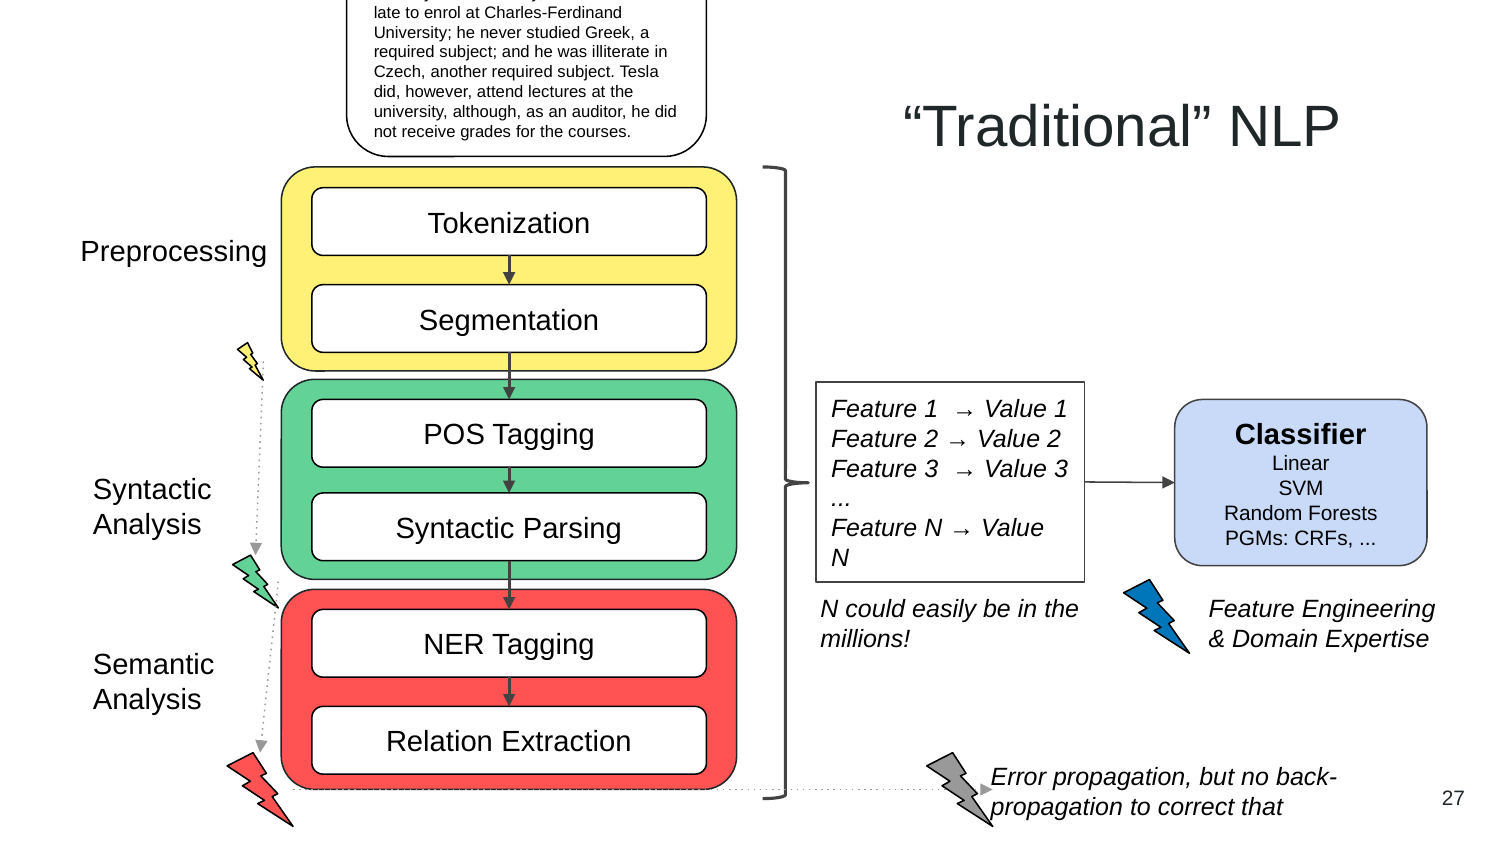

In January 1880, two of Tesla's uncles put together enough money to help him leave Gospić for Prague where he was to study. Unfortunately, he arrived too late to enrol at Charles-Ferdinand University; he never studied Greek, a required subject; and he was illiterate in Czech, another required subject. Tesla did, however, attend lectures at the university, although, as an auditor, he did not receive grades for the courses.
“Traditional” NLP

Tokenization
Preprocessing
Segmentation

Feature 1  → Value 1
Feature 2 → Value 2
Feature 3  → Value 3
...
Feature N → Value N
POS Tagging
Classifier
Linear
SVM
Random Forests
PGMs: CRFs, ...
Syntactic Analysis
Syntactic Parsing

Feature Engineering & Domain Expertise
N could easily be in the millions!

NER Tagging
Semantic Analysis
Relation Extraction
Error propagation, but no back-propagation to correct that

27